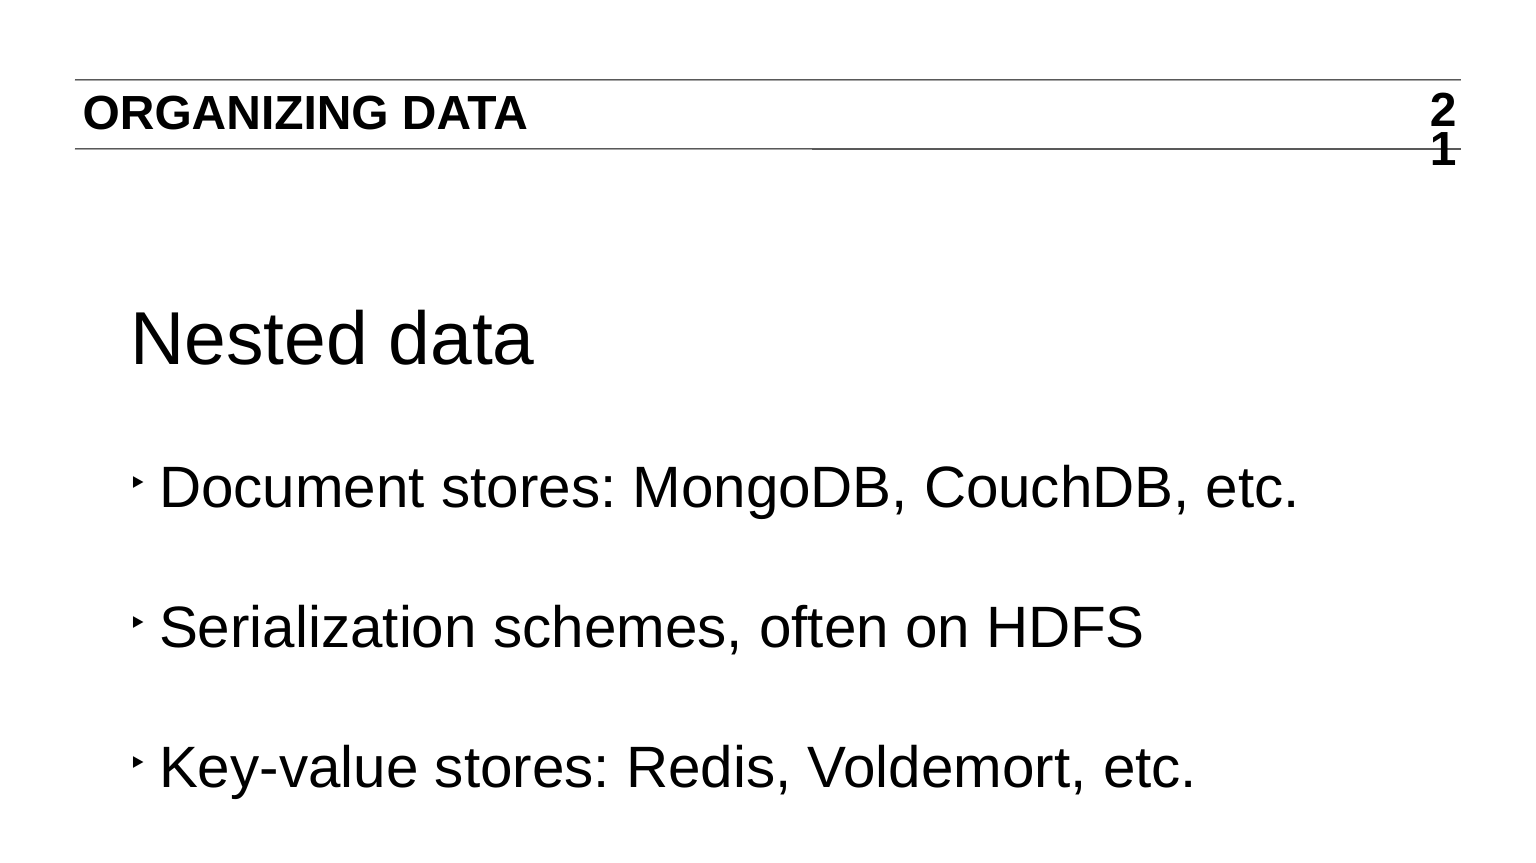

Organizing Data
21

Nested data

Document stores: MongoDB, CouchDB, etc.

Serialization schemes, often on HDFS

Key-value stores: Redis, Voldemort, etc.

Blurred Lines: Object-Relational Mapping, Cassandra, column orientation, etc.